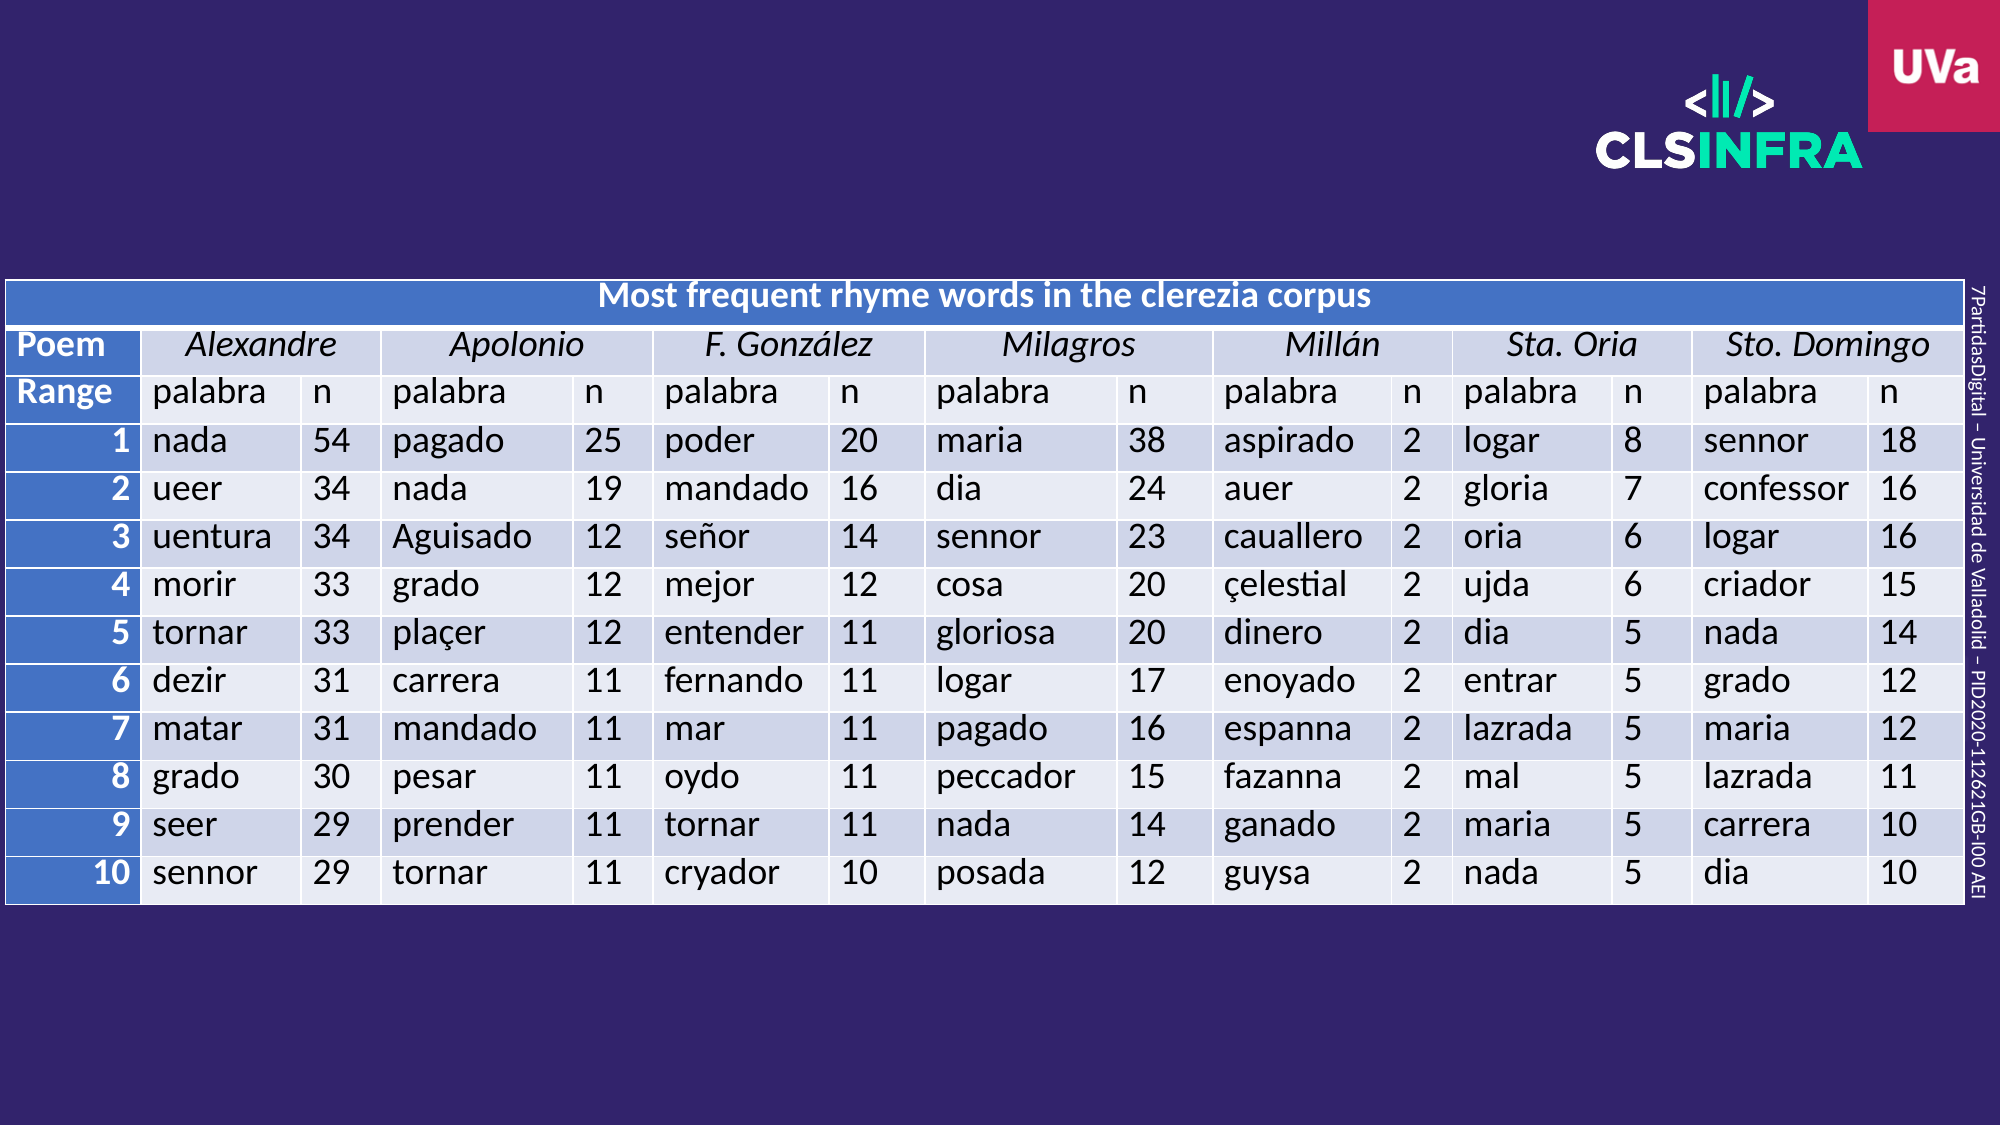

| Most frequent rhyme words in the clerezia corpus |  |  |  |  |  |  |  |  |  |  |  |  |  |  |
| --- | --- | --- | --- | --- | --- | --- | --- | --- | --- | --- | --- | --- | --- | --- |
| Poem | Alexandre |  | Apolonio |  | F. González |  | Milagros |  | Millán |  | Sta. Oria |  | Sto. Domingo |  |
| Range | palabra | n | palabra | n | palabra | n | palabra | n | palabra | n | palabra | n | palabra | n |
| 1 | nada | 54 | pagado | 25 | poder | 20 | maria | 38 | aspirado | 2 | logar | 8 | sennor | 18 |
| 2 | ueer | 34 | nada | 19 | mandado | 16 | dia | 24 | auer | 2 | gloria | 7 | confessor | 16 |
| 3 | uentura | 34 | Aguisado | 12 | señor | 14 | sennor | 23 | cauallero | 2 | oria | 6 | logar | 16 |
| 4 | morir | 33 | grado | 12 | mejor | 12 | cosa | 20 | çelestial | 2 | ujda | 6 | criador | 15 |
| 5 | tornar | 33 | plaçer | 12 | entender | 11 | gloriosa | 20 | dinero | 2 | dia | 5 | nada | 14 |
| 6 | dezir | 31 | carrera | 11 | fernando | 11 | logar | 17 | enoyado | 2 | entrar | 5 | grado | 12 |
| 7 | matar | 31 | mandado | 11 | mar | 11 | pagado | 16 | espanna | 2 | lazrada | 5 | maria | 12 |
| 8 | grado | 30 | pesar | 11 | oydo | 11 | peccador | 15 | fazanna | 2 | mal | 5 | lazrada | 11 |
| 9 | seer | 29 | prender | 11 | tornar | 11 | nada | 14 | ganado | 2 | maria | 5 | carrera | 10 |
| 10 | sennor | 29 | tornar | 11 | cryador | 10 | posada | 12 | guysa | 2 | nada | 5 | dia | 10 |